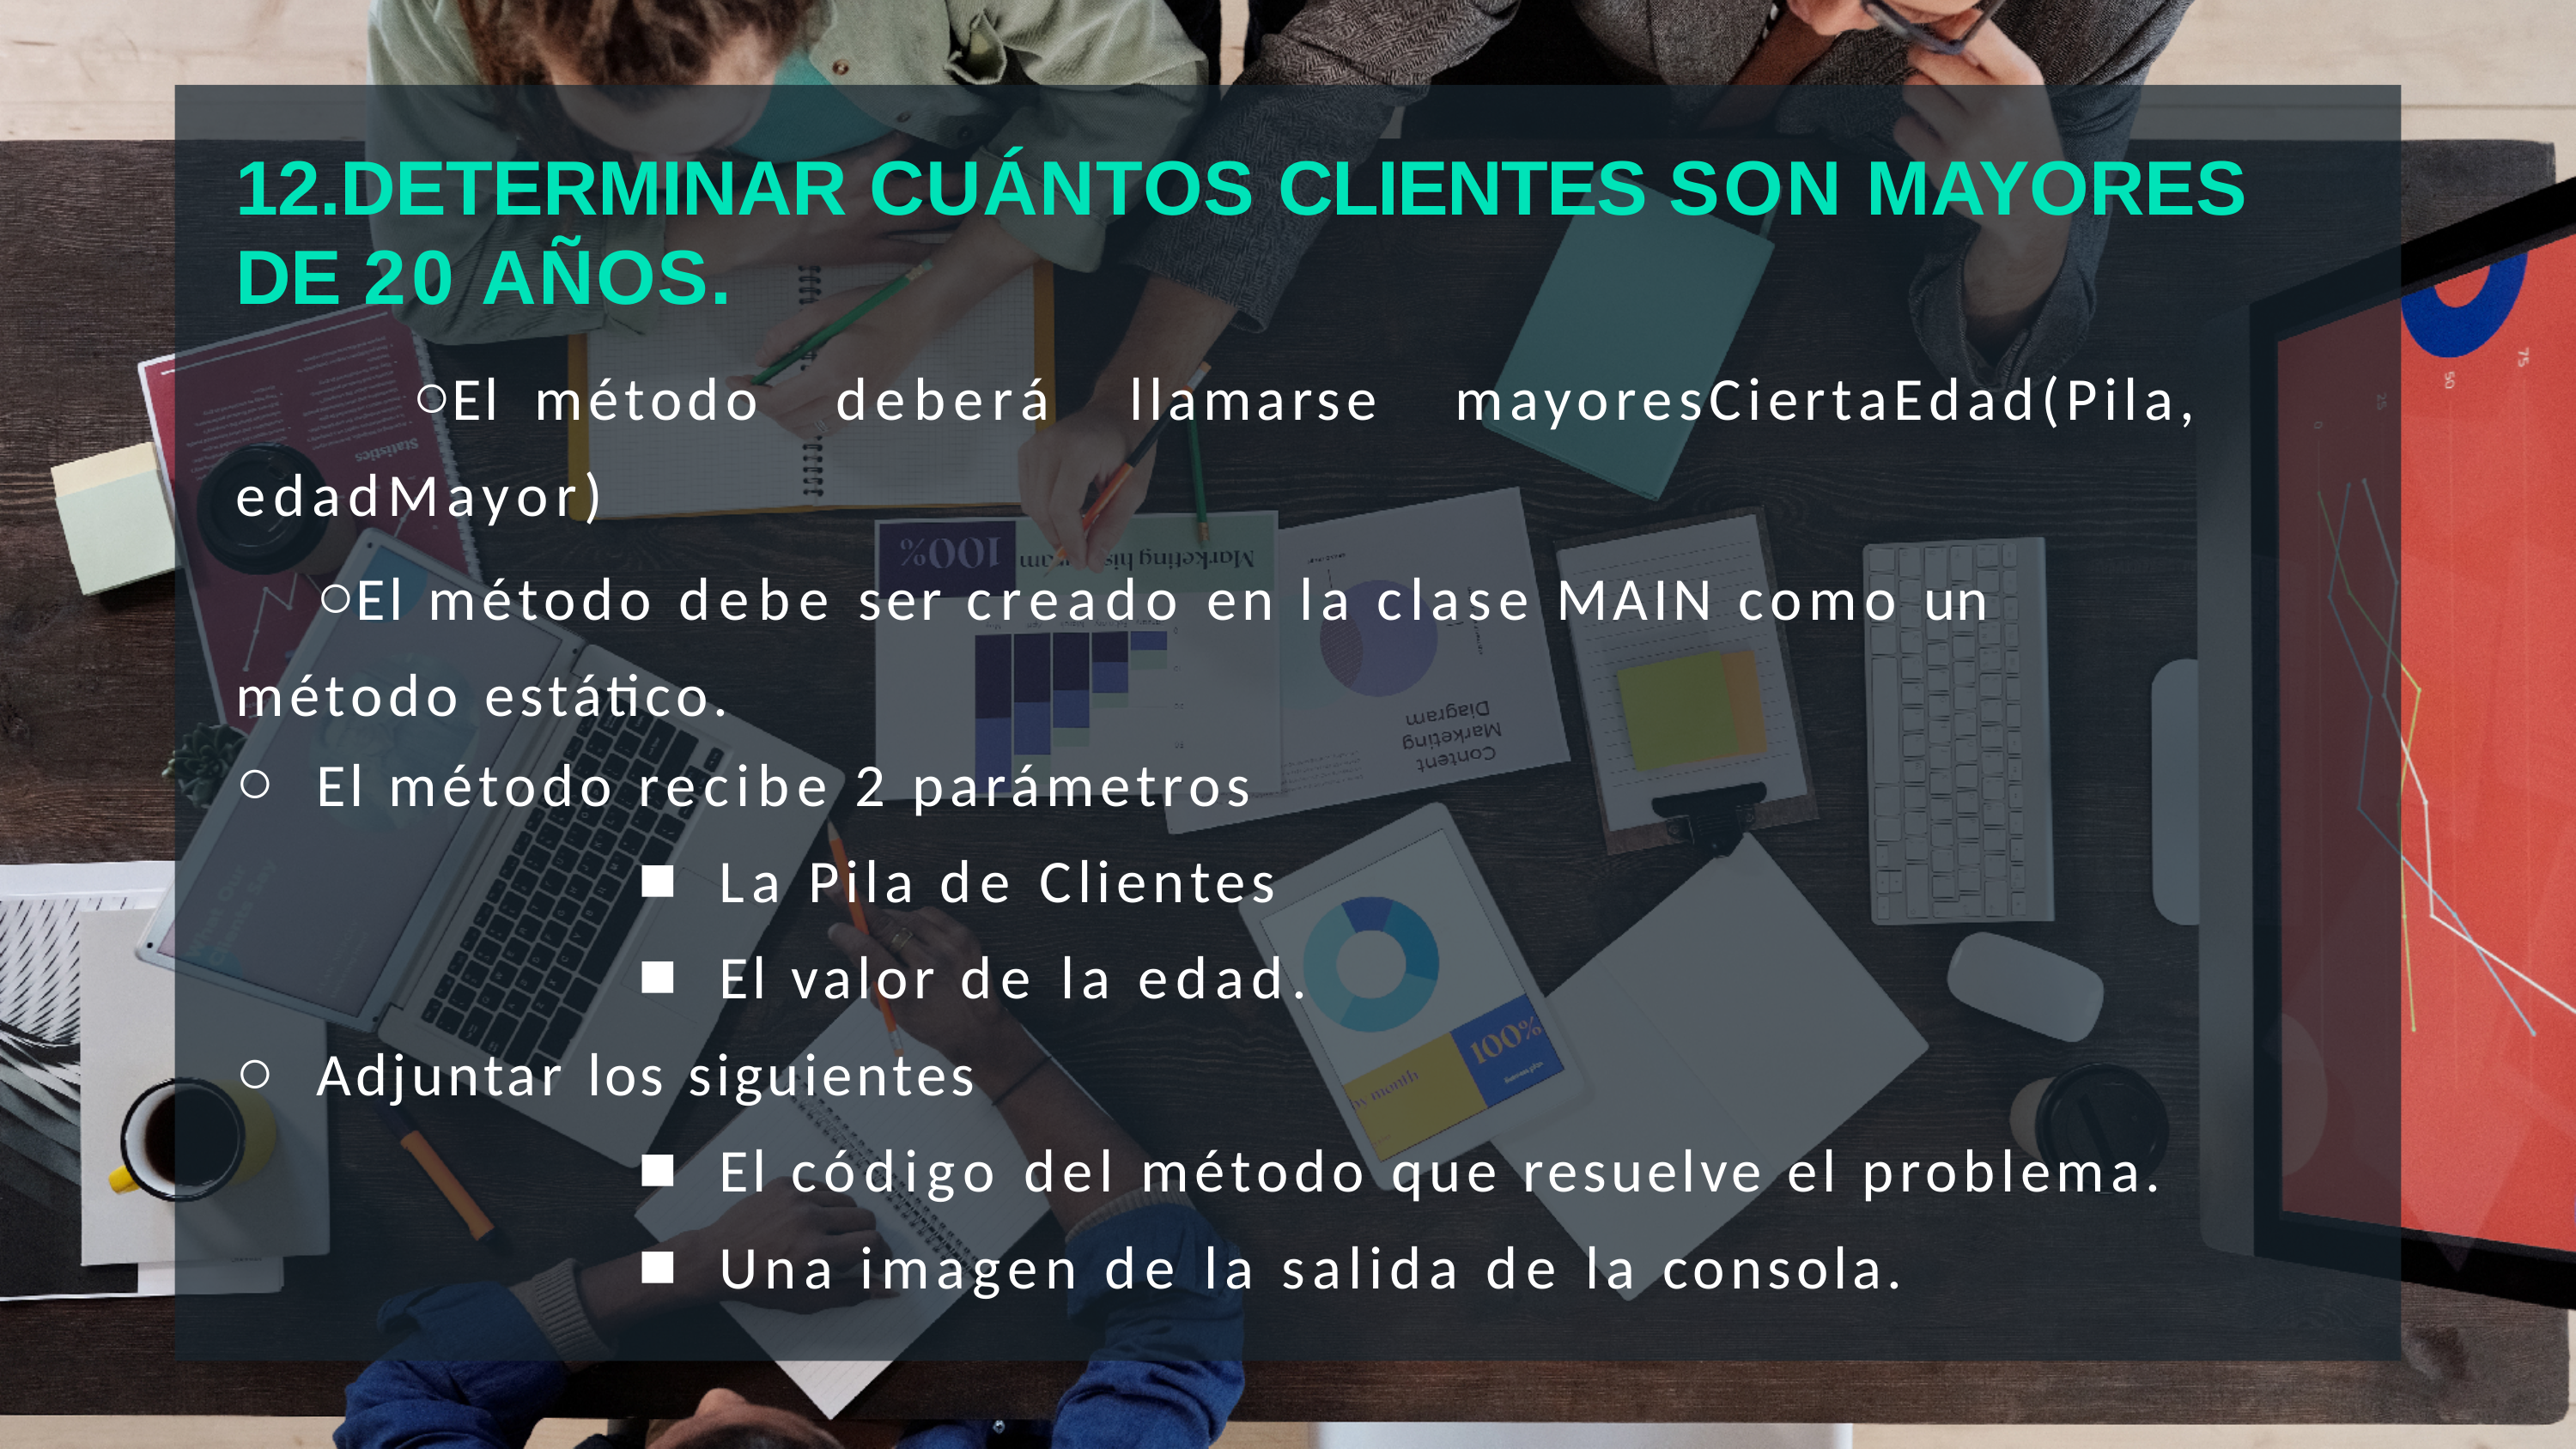

# 12.DETERMINAR CUÁNTOS CLIENTES SON MAYORES DE 20 AÑOS.
El	método	deberá	llamarse	mayoresCiertaEdad(Pila, edadMayor)
El método debe ser creado en la clase MAIN como un método estático.
El método recibe 2 parámetros
La Pila de Clientes
El valor de la edad.
Adjuntar los siguientes
El código del método que resuelve el problema.
Una imagen de la salida de la consola.